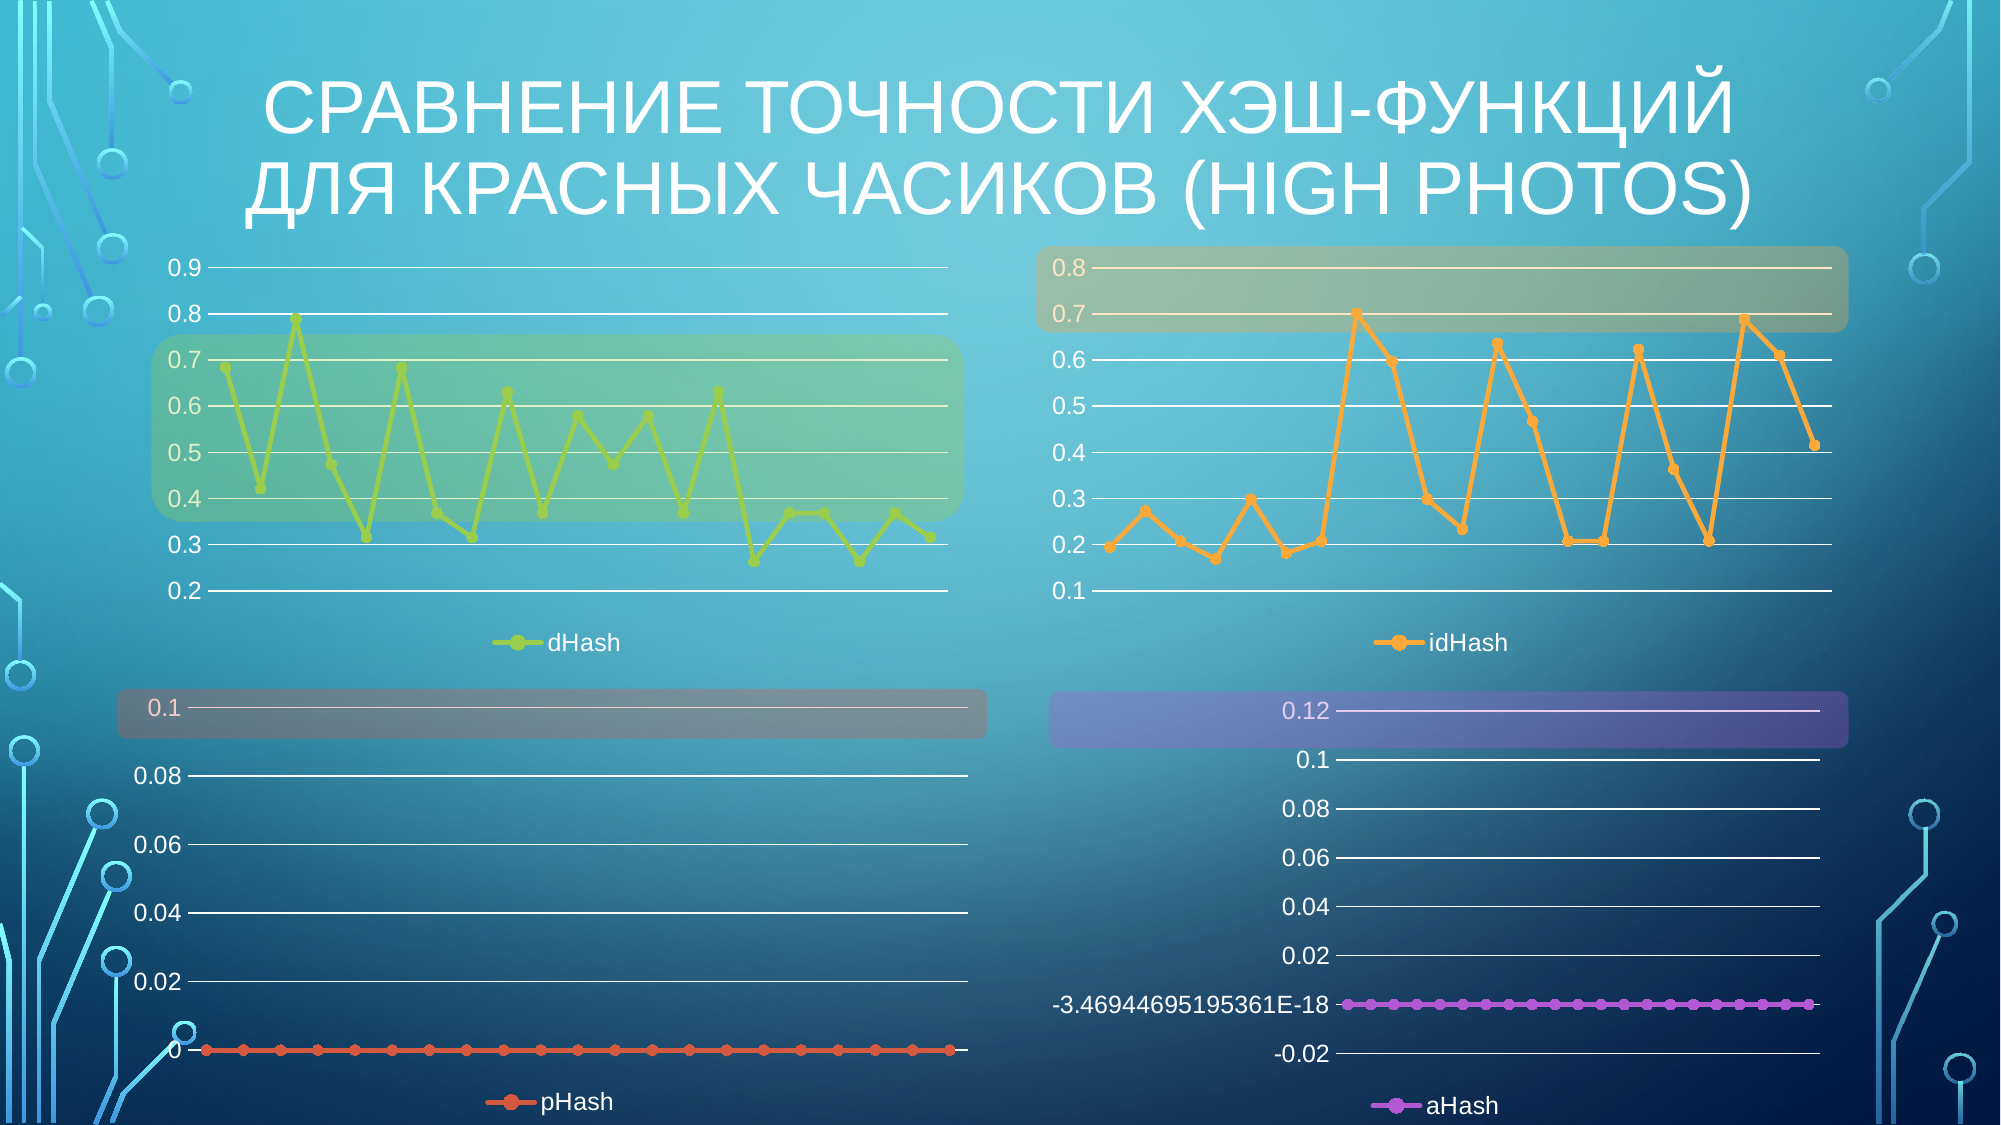

# Сравнение точности хэш-функций Для Красных часиков (high photos)

### Chart

| Category | idHash |
|---|---|
| "red_22.jpg" | 0.19480519480519481 |
| "red_23.jpg" | 0.2727272727272727 |
| "red_24.jpg" | 0.2077922077922078 |
| "red_25.jpg" | 0.16883116883116883 |
| "red_26.jpg" | 0.2987012987012987 |
| "red_27.jpg" | 0.18181818181818182 |
| "red_28.jpg" | 0.2077922077922078 |
| "red_29.jpg" | 0.7012987012987013 |
| "red_30.jpg" | 0.5974025974025974 |
| "red_31.jpg" | 0.2987012987012987 |
| "red_32.jpg" | 0.23376623376623376 |
| "red_33.jpg" | 0.6363636363636364 |
| "red_34.jpg" | 0.4675324675324675 |
| "red_35.jpg" | 0.2077922077922078 |
| "red_36.jpg" | 0.2077922077922078 |
| "red_37.jpg" | 0.6233766233766234 |
| "red_38.jpg" | 0.36363636363636365 |
| "red_39.jpg" | 0.2077922077922078 |
| "red_40.jpg" | 0.6883116883116883 |
| "red_41.jpg" | 0.6103896103896104 |
| "red_42.jpg" | 0.4155844155844156 |

### Chart

| Category | dHash |
|---|---|
| "red_22.jpg" | 0.6842105263157895 |
| "red_23.jpg" | 0.42105263157894735 |
| "red_24.jpg" | 0.7894736842105263 |
| "red_25.jpg" | 0.47368421052631576 |
| "red_26.jpg" | 0.3157894736842105 |
| "red_27.jpg" | 0.6842105263157895 |
| "red_28.jpg" | 0.3684210526315789 |
| "red_29.jpg" | 0.3157894736842105 |
| "red_30.jpg" | 0.631578947368421 |
| "red_31.jpg" | 0.3684210526315789 |
| "red_32.jpg" | 0.5789473684210527 |
| "red_33.jpg" | 0.47368421052631576 |
| "red_34.jpg" | 0.5789473684210527 |
| "red_35.jpg" | 0.3684210526315789 |
| "red_36.jpg" | 0.631578947368421 |
| "red_37.jpg" | 0.2631578947368421 |
| "red_38.jpg" | 0.3684210526315789 |
| "red_39.jpg" | 0.3684210526315789 |
| "red_40.jpg" | 0.2631578947368421 |
| "red_41.jpg" | 0.3684210526315789 |
| "red_42.jpg" | 0.3157894736842105 |

### Chart

| Category | pHash |
|---|---|
| "red_22.jpg" | 0.0 |
| "red_23.jpg" | 0.0 |
| "red_24.jpg" | 0.0 |
| "red_25.jpg" | 0.0 |
| "red_26.jpg" | 0.0 |
| "red_27.jpg" | 0.0 |
| "red_28.jpg" | 0.0 |
| "red_29.jpg" | 0.0 |
| "red_30.jpg" | 0.0 |
| "red_31.jpg" | 0.0 |
| "red_32.jpg" | 0.0 |
| "red_33.jpg" | 0.0 |
| "red_34.jpg" | 0.0 |
| "red_35.jpg" | 0.0 |
| "red_36.jpg" | 0.0 |
| "red_37.jpg" | 0.0 |
| "red_38.jpg" | 0.0 |
| "red_39.jpg" | 0.0 |
| "red_40.jpg" | 0.0 |
| "red_41.jpg" | 0.0 |
| "red_42.jpg" | 0.0 |

### Chart

| Category | aHash |
|---|---|
| "red_22.jpg" | 0.0 |
| "red_23.jpg" | 0.0 |
| "red_24.jpg" | 0.0 |
| "red_25.jpg" | 0.0 |
| "red_26.jpg" | 0.0 |
| "red_27.jpg" | 0.0 |
| "red_28.jpg" | 0.0 |
| "red_29.jpg" | 0.0 |
| "red_30.jpg" | 0.0 |
| "red_31.jpg" | 0.0 |
| "red_32.jpg" | 0.0 |
| "red_33.jpg" | 0.0 |
| "red_34.jpg" | 0.0 |
| "red_35.jpg" | 0.0 |
| "red_36.jpg" | 0.0 |
| "red_37.jpg" | 0.0 |
| "red_38.jpg" | 0.0 |
| "red_39.jpg" | 0.0 |
| "red_40.jpg" | 0.0 |
| "red_41.jpg" | 0.0 |
| "red_42.jpg" | 0.0 |